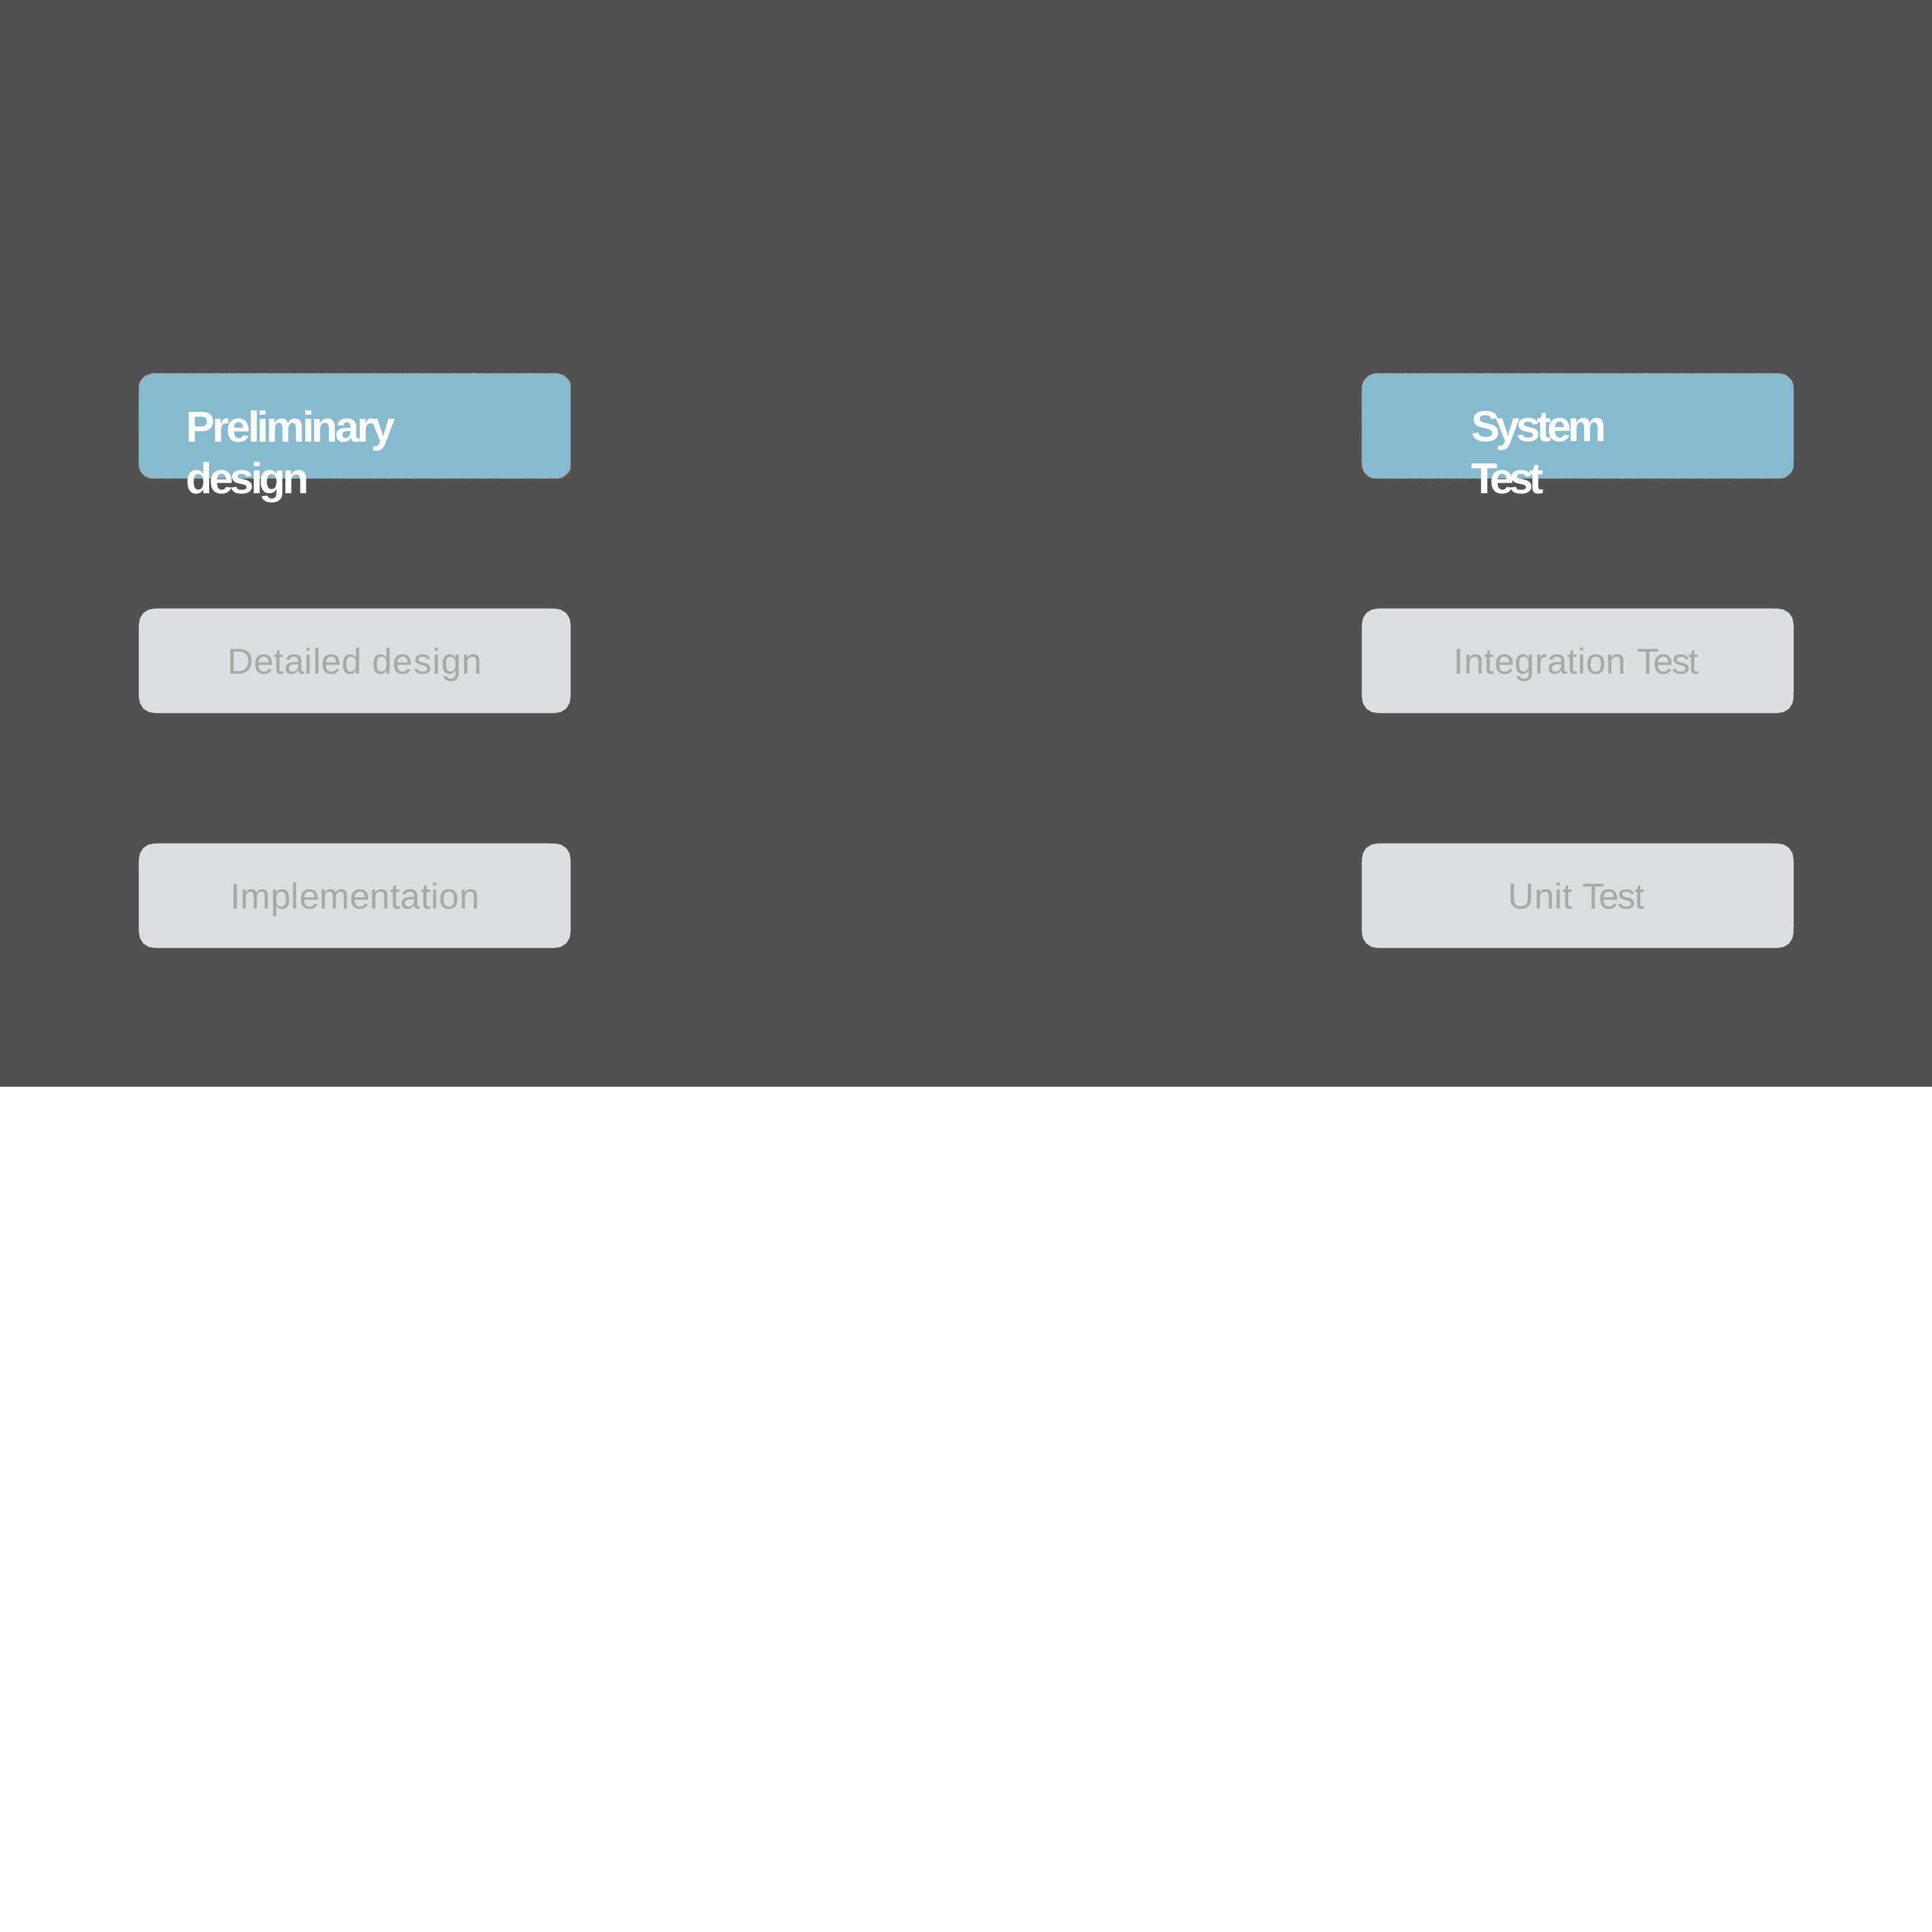

# Preliminary design
System Test

Detailed design
Integration Test

Implementation
Unit Test